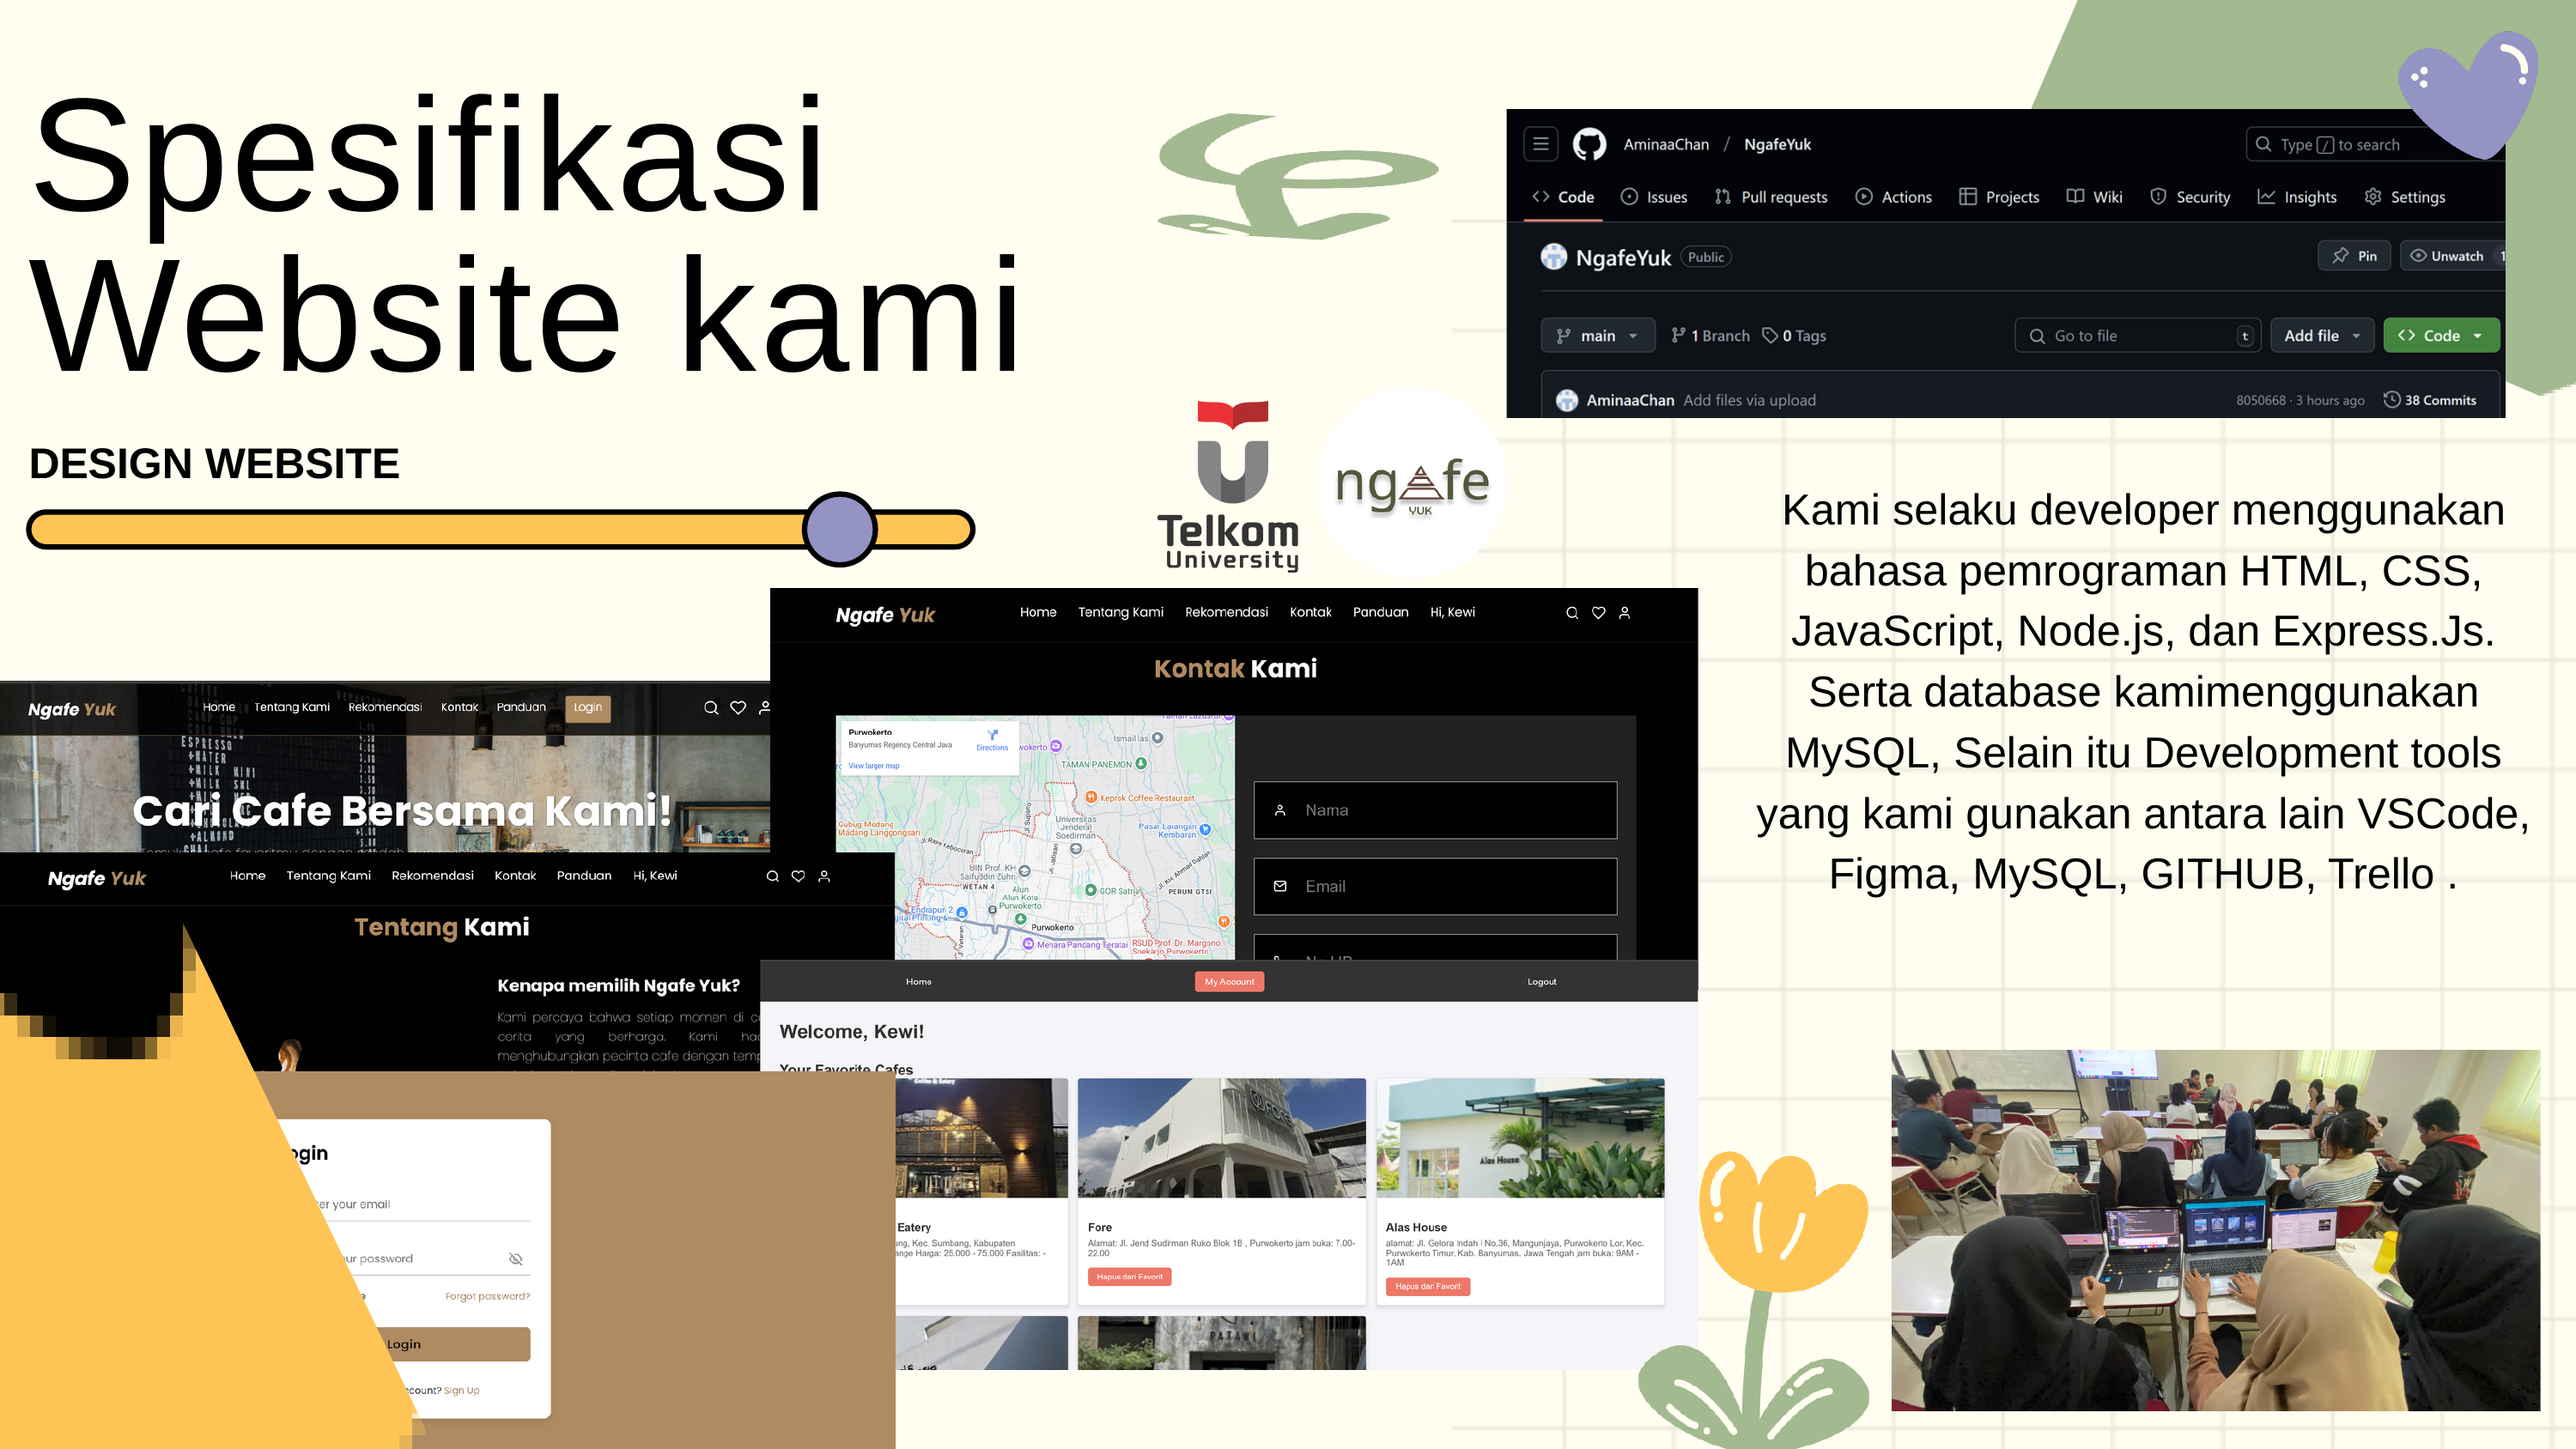

Spesifikasi Website kami

DESIGN WEBSITE
Kami selaku developer menggunakan bahasa pemrograman HTML, CSS, JavaScript, Node.js, dan Express.Js. Serta database kamimenggunakan MySQL, Selain itu Development tools yang kami gunakan antara lain VSCode, Figma, MySQL, GITHUB, Trello .